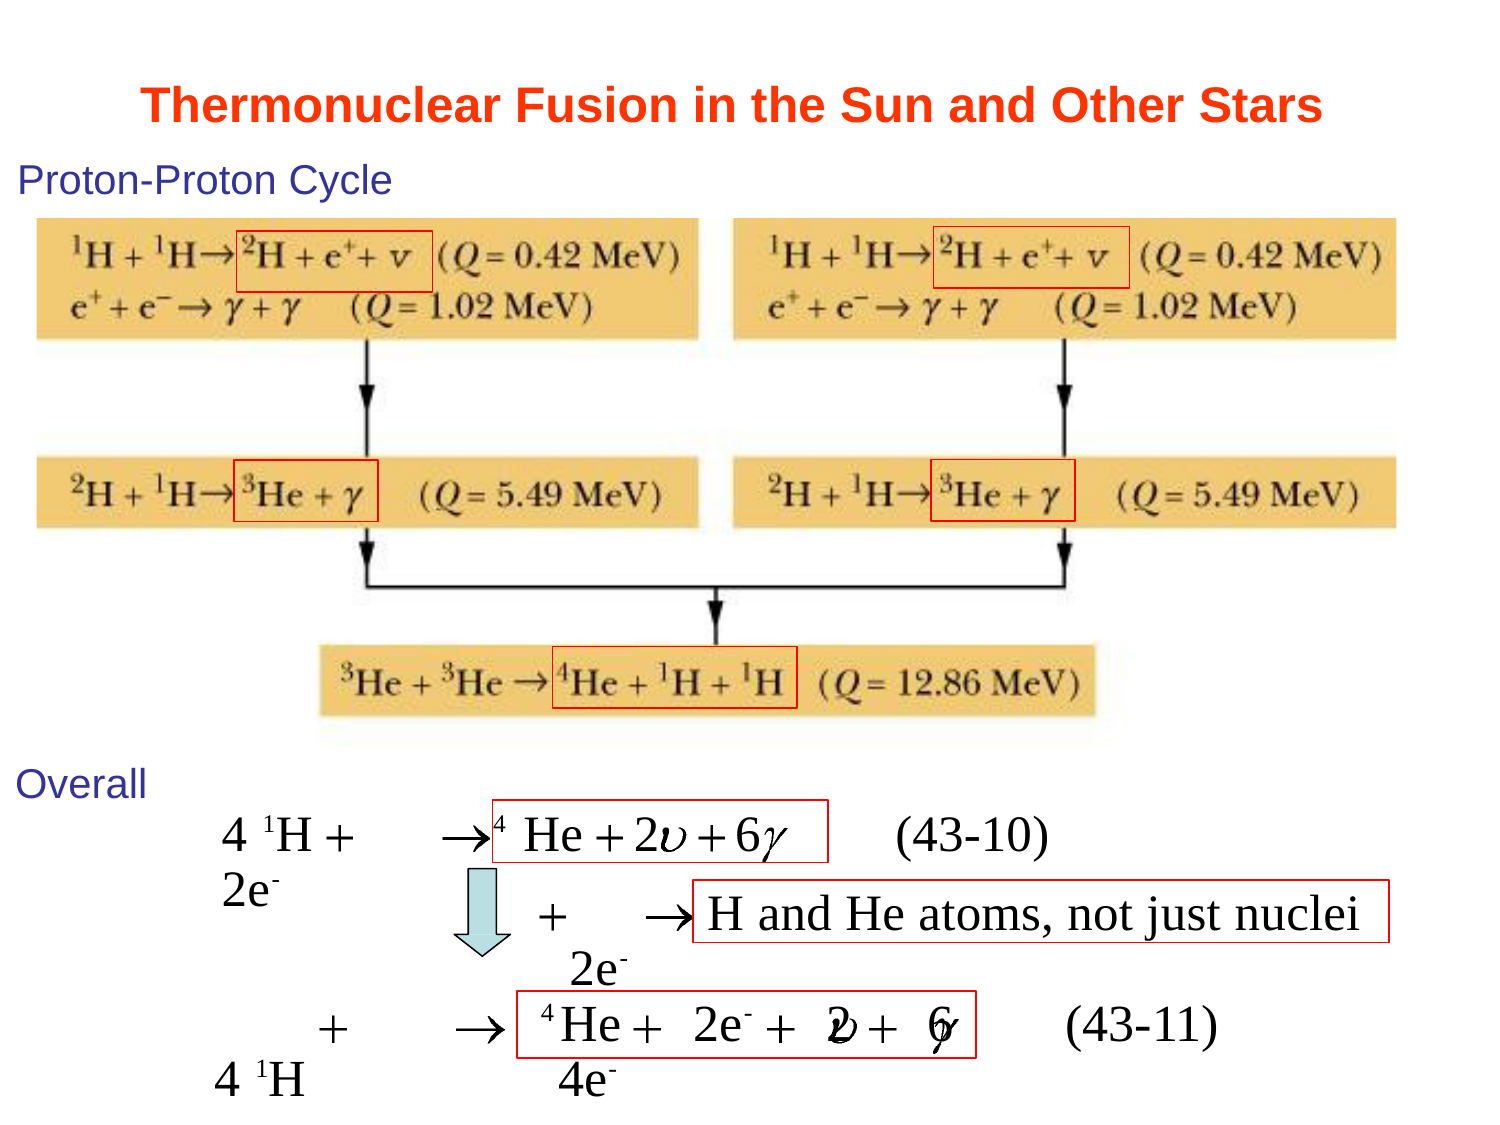

Thermonuclear Fusion in the Sun and Other Stars

Proton-Proton Cycle

Overall
4 1H	2e-

2e-

4 1H	4e-

4  He	2	6
(43-10)

H and He atoms, not just nuclei

4 He	2e-	2	6
(43-11)